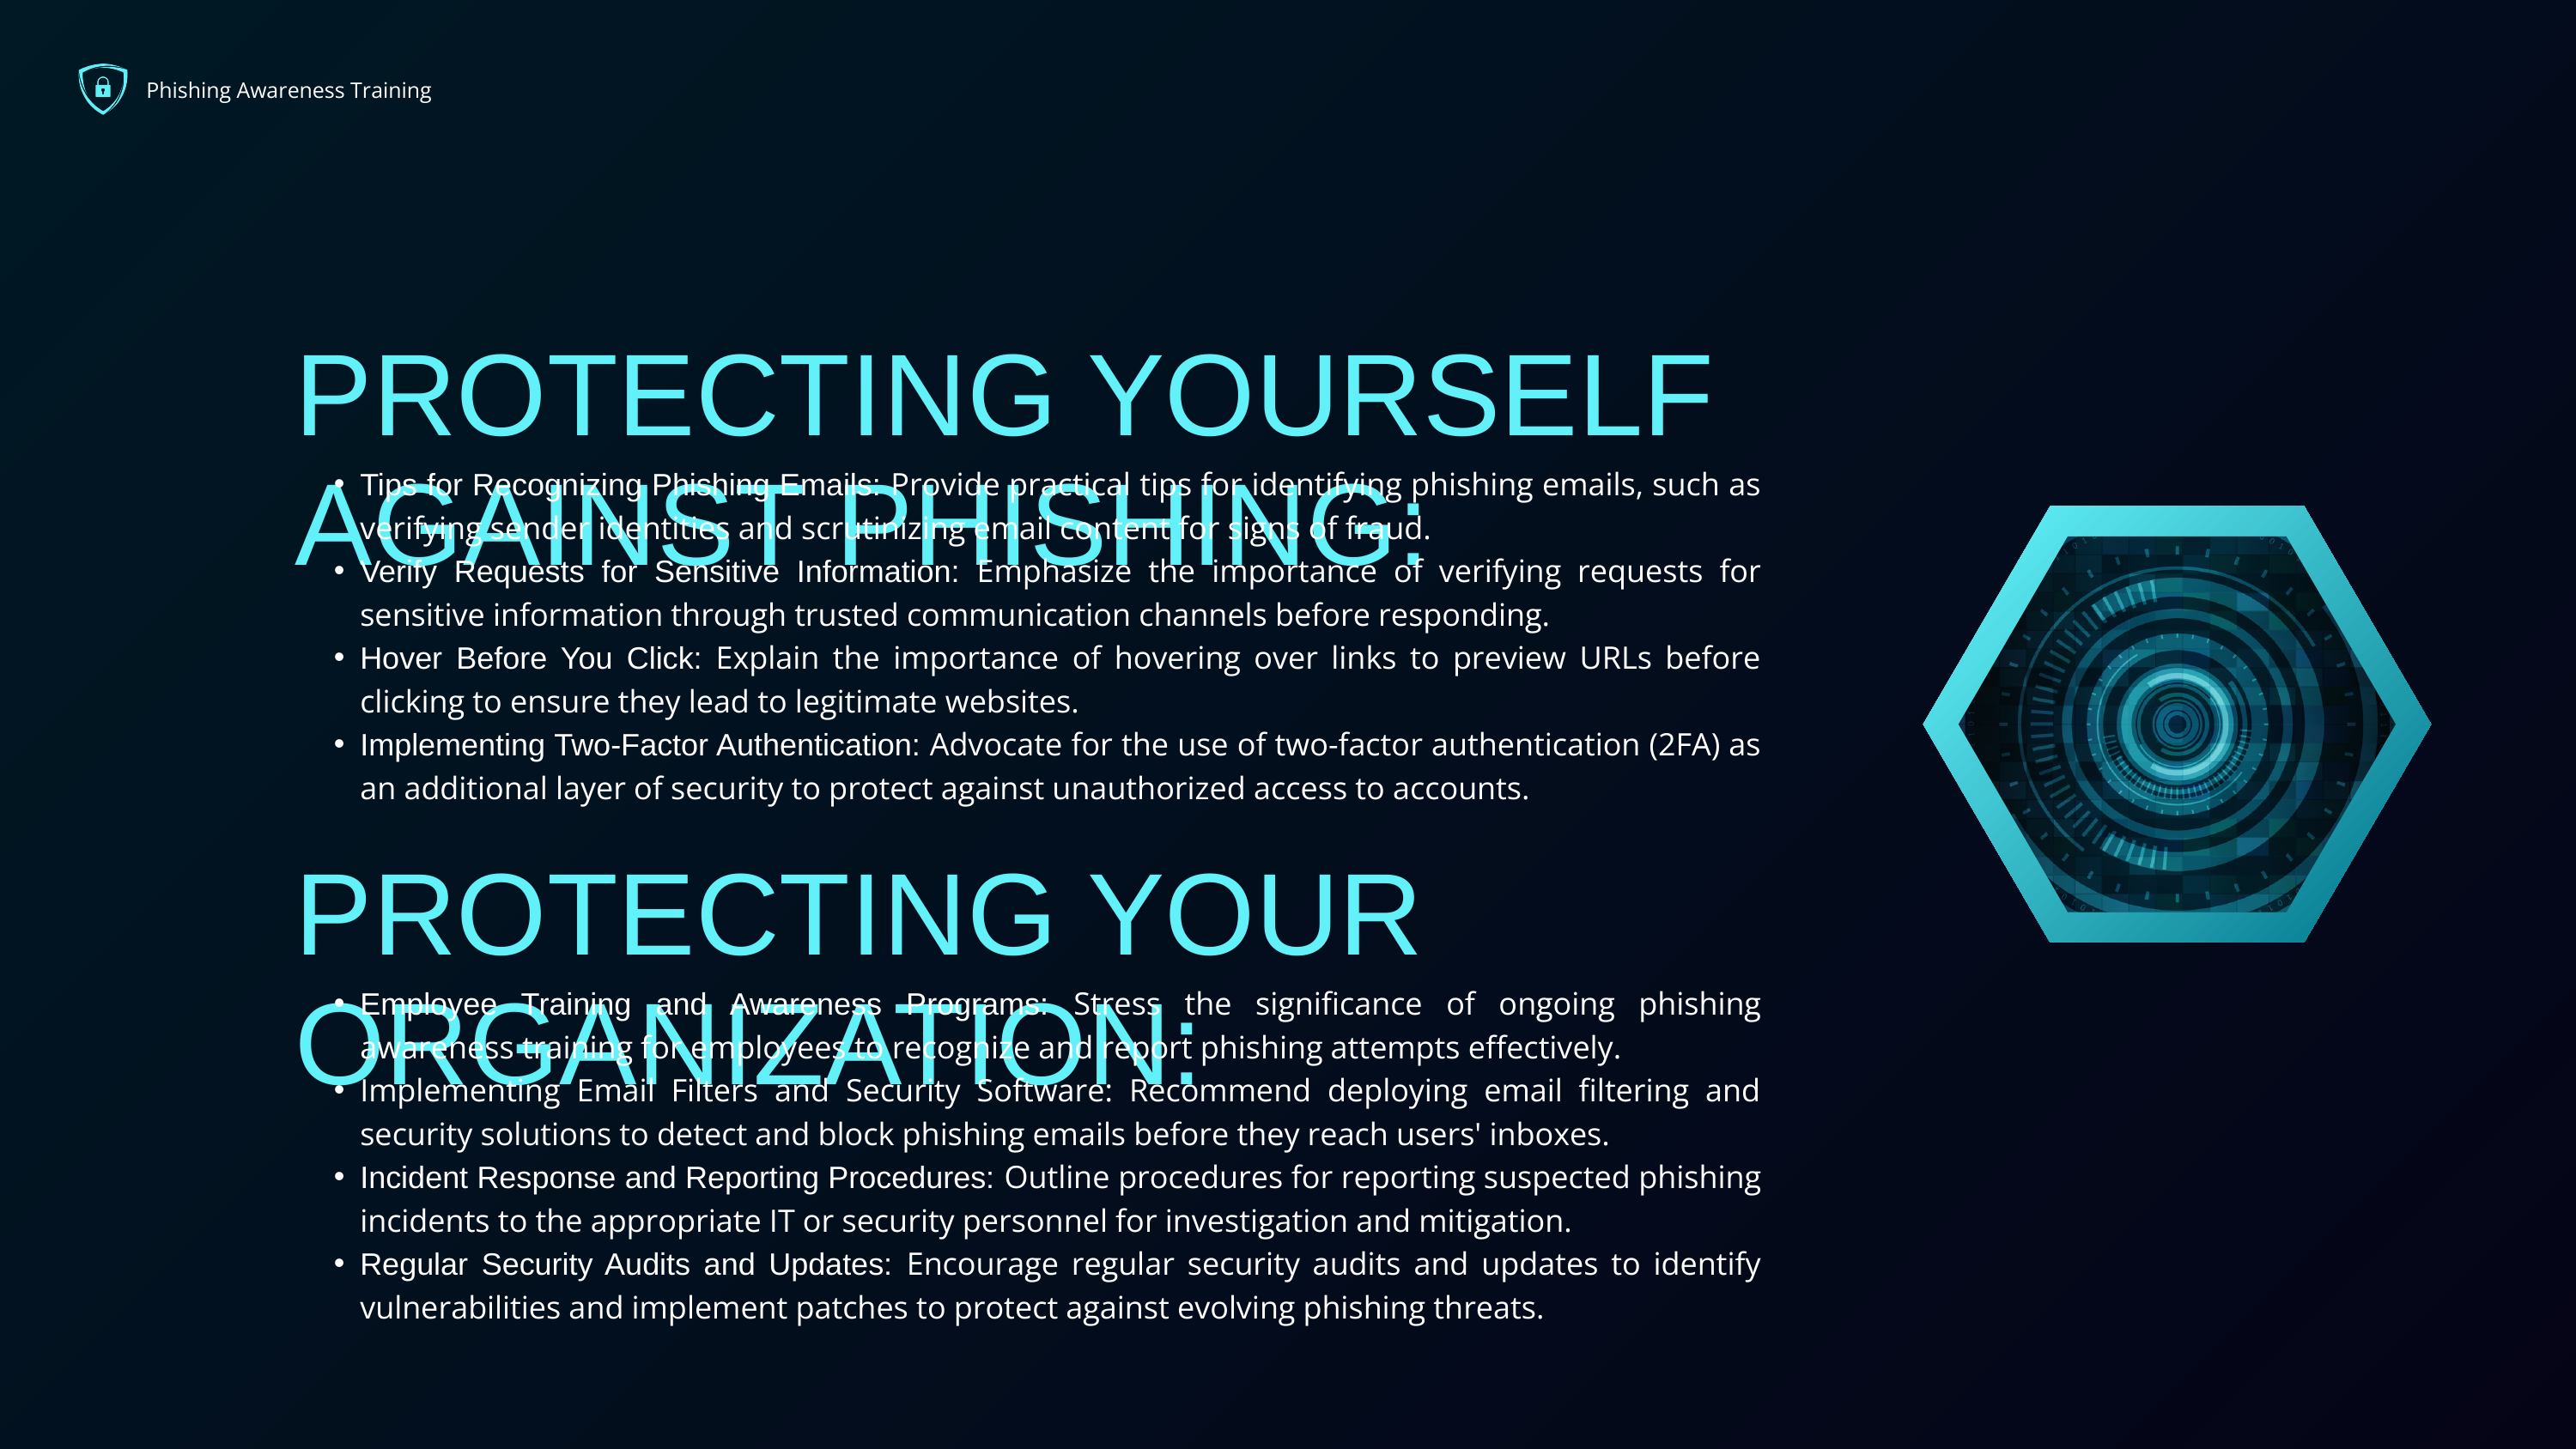

Phishing Awareness Training

PROTECTING YOURSELF AGAINST PHISHING:
Tips for Recognizing Phishing Emails: Provide practical tips for identifying phishing emails, such as verifying sender identities and scrutinizing email content for signs of fraud.
Verify Requests for Sensitive Information: Emphasize the importance of verifying requests for sensitive information through trusted communication channels before responding.
Hover Before You Click: Explain the importance of hovering over links to preview URLs before clicking to ensure they lead to legitimate websites.
Implementing Two-Factor Authentication: Advocate for the use of two-factor authentication (2FA) as an additional layer of security to protect against unauthorized access to accounts.

PROTECTING YOUR ORGANIZATION:
Employee Training and Awareness Programs: Stress the significance of ongoing phishing awareness training for employees to recognize and report phishing attempts effectively.
Implementing Email Filters and Security Software: Recommend deploying email filtering and security solutions to detect and block phishing emails before they reach users' inboxes.
Incident Response and Reporting Procedures: Outline procedures for reporting suspected phishing incidents to the appropriate IT or security personnel for investigation and mitigation.
Regular Security Audits and Updates: Encourage regular security audits and updates to identify vulnerabilities and implement patches to protect against evolving phishing threats.